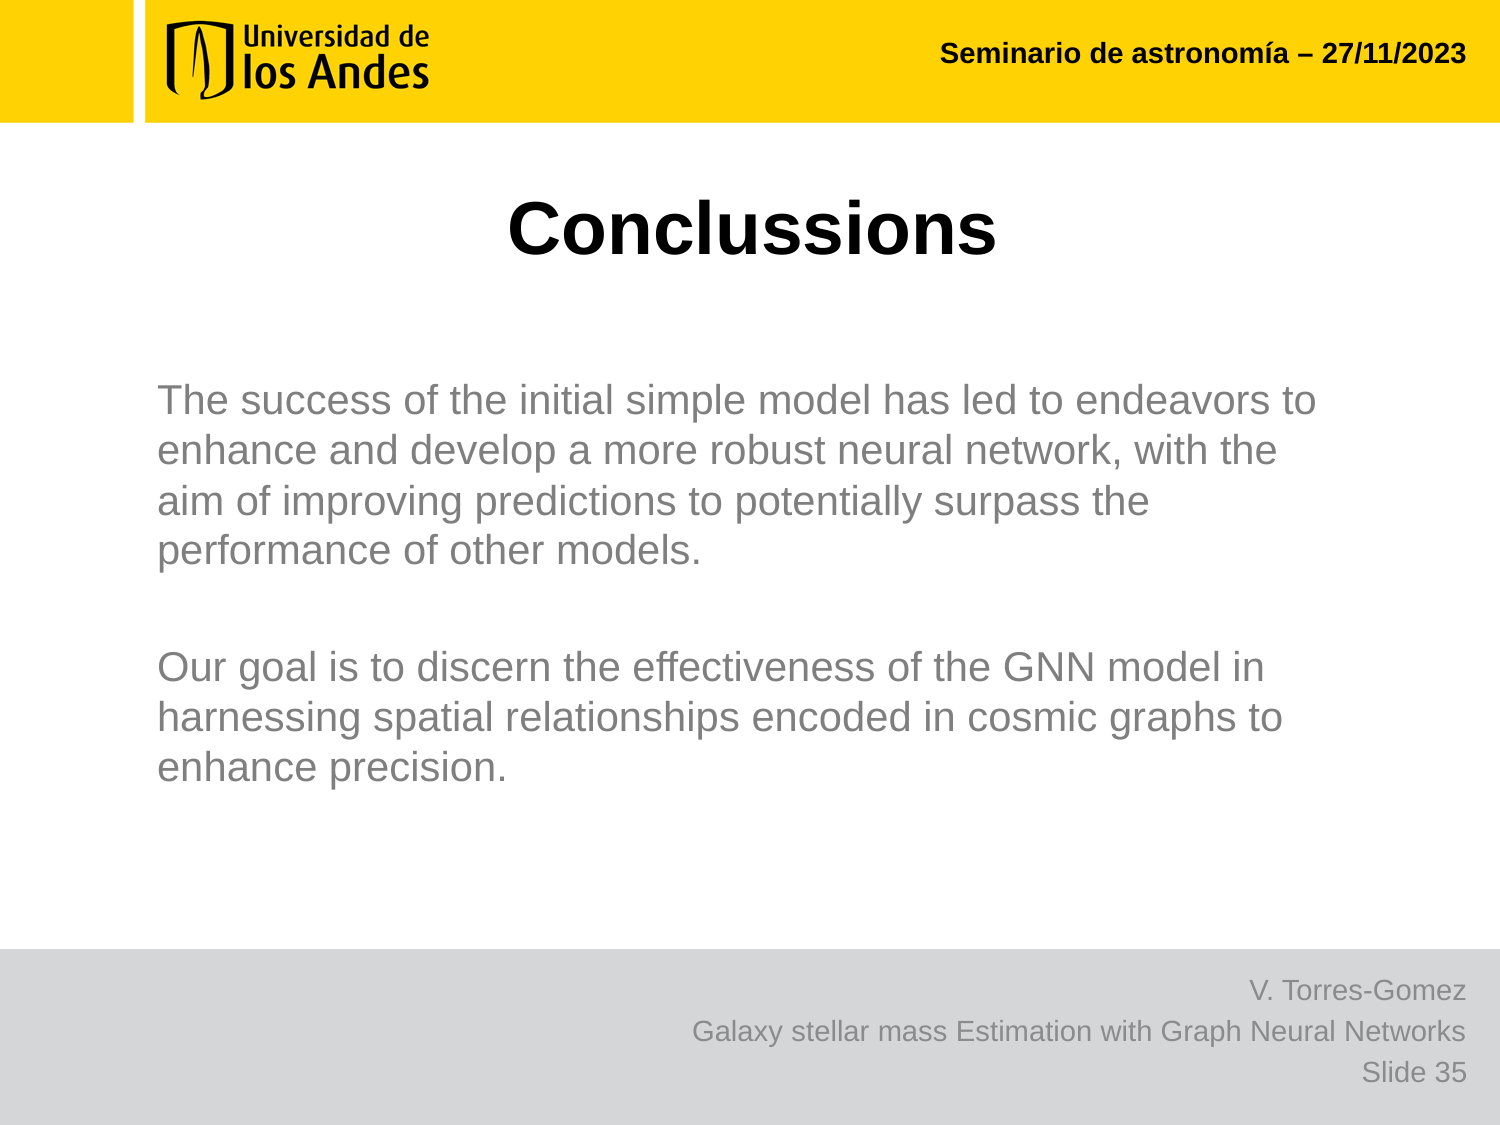

# Seminario de astronomía – 27/11/2023
Conclussions
The success of the initial simple model has led to endeavors to enhance and develop a more robust neural network, with the aim of improving predictions to potentially surpass the performance of other models.

Our goal is to discern the effectiveness of the GNN model in harnessing spatial relationships encoded in cosmic graphs to enhance precision.

V. Torres-Gomez
Galaxy stellar mass Estimation with Graph Neural Networks
Slide 35